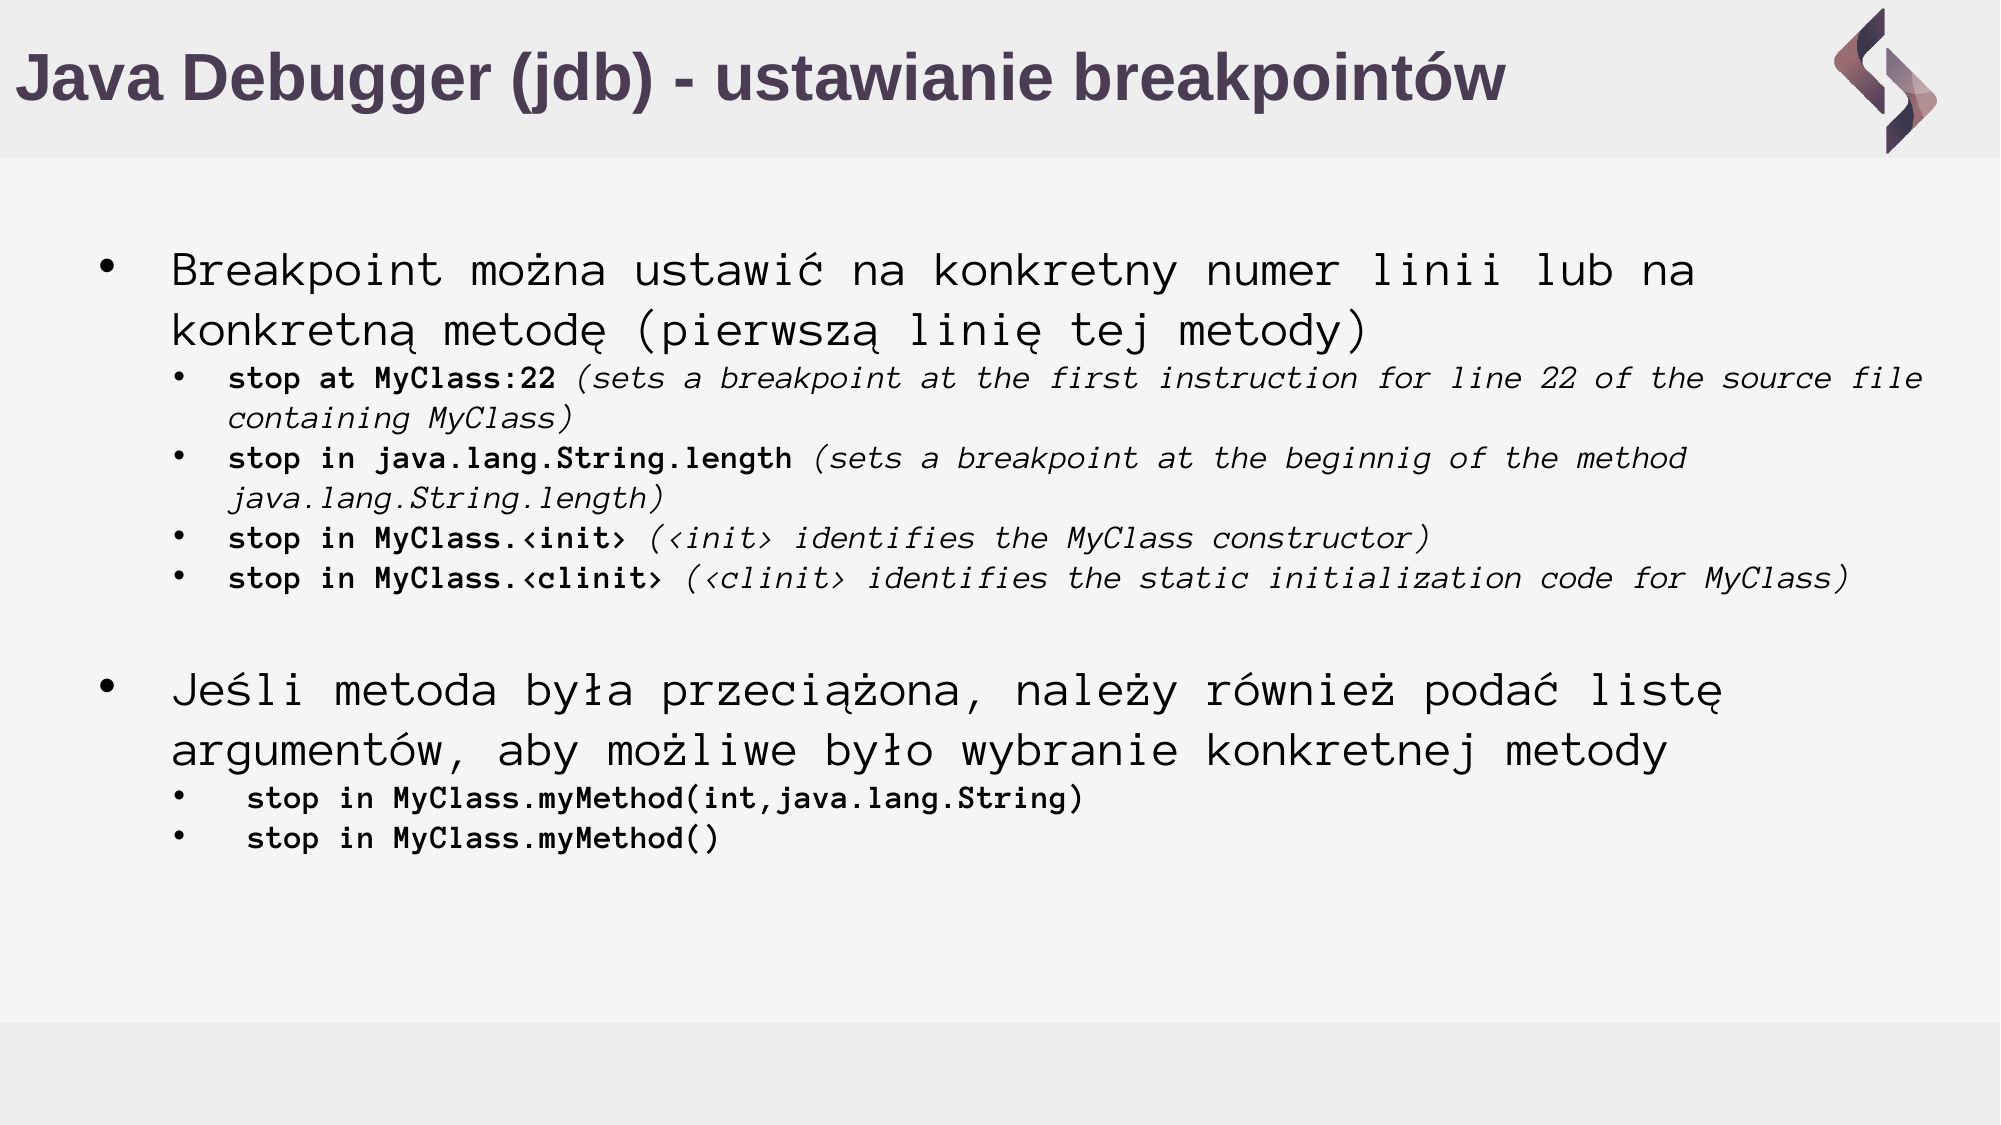

# Java Debugger (jdb) - ustawianie breakpointów
Breakpoint można ustawić na konkretny numer linii lub na konkretną metodę (pierwszą linię tej metody)
stop at MyClass:22 (sets a breakpoint at the first instruction for line 22 of the source file containing MyClass)
stop in java.lang.String.length (sets a breakpoint at the beginnig of the method java.lang.String.length)
stop in MyClass.<init> (<init> identifies the MyClass constructor)
stop in MyClass.<clinit> (<clinit> identifies the static initialization code for MyClass)

Jeśli metoda była przeciążona, należy również podać listę argumentów, aby możliwe było wybranie konkretnej metody
stop in MyClass.myMethod(int,java.lang.String)
stop in MyClass.myMethod()